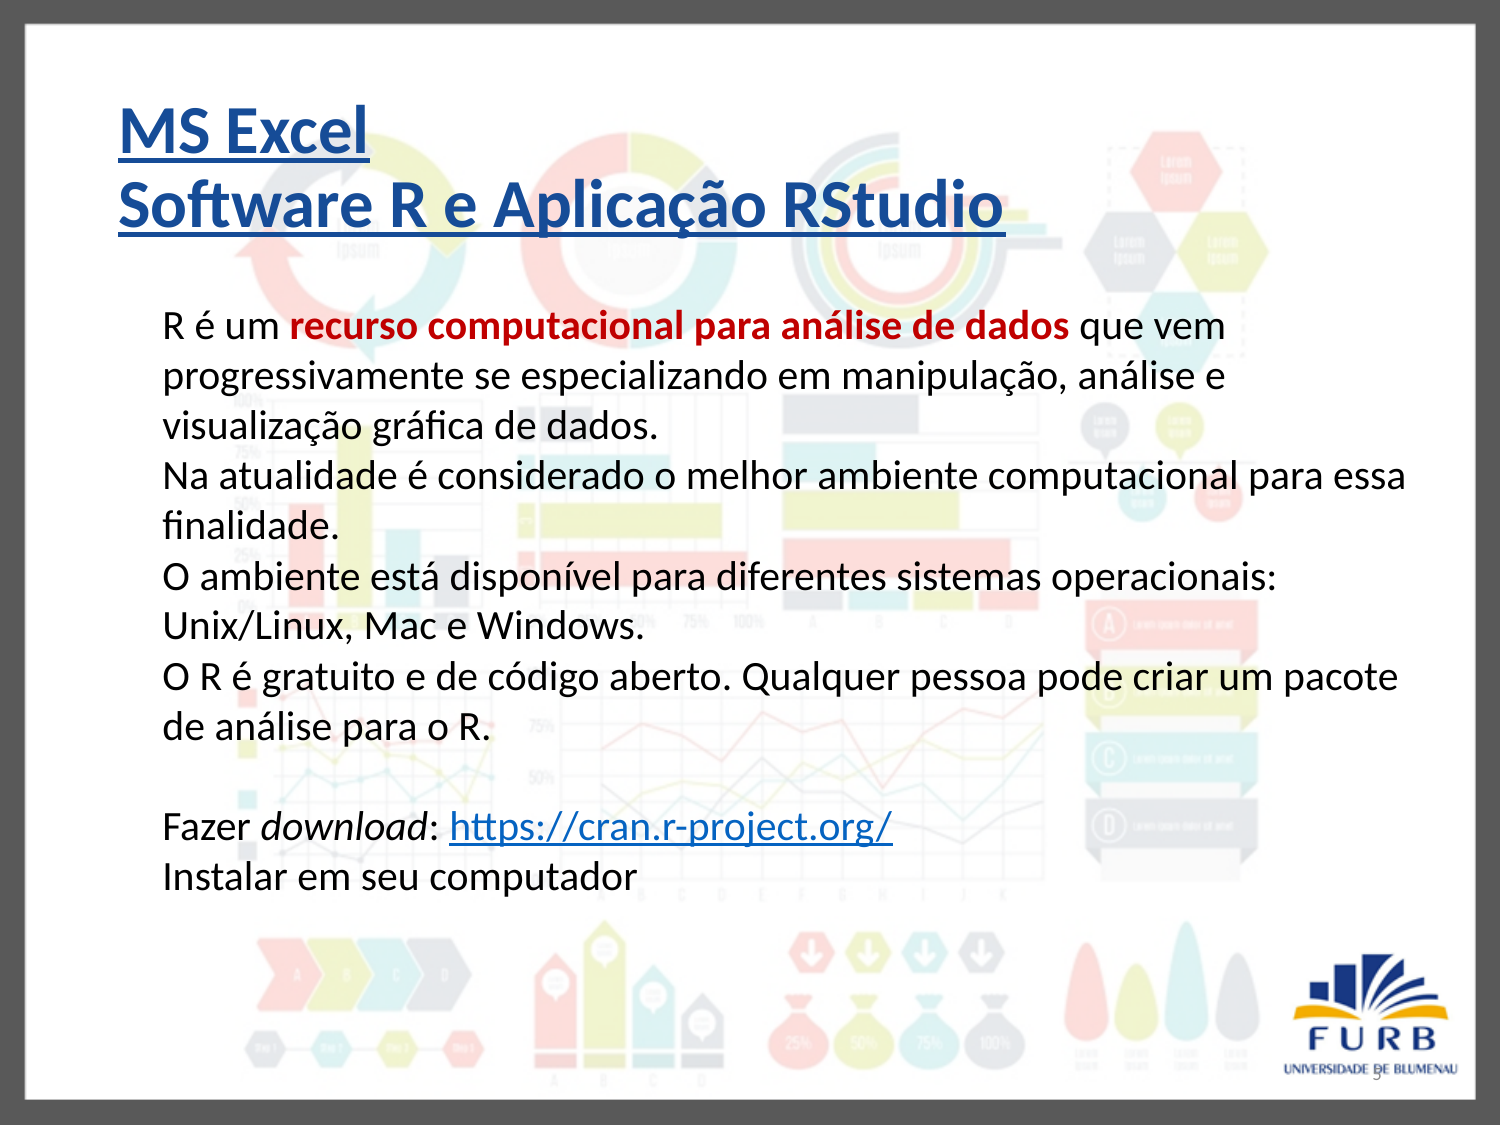

# MS Excel Software R e Aplicação RStudio
R é um recurso computacional para análise de dados que vem progressivamente se especializando em manipulação, análise e visualização gráfica de dados.
Na atualidade é considerado o melhor ambiente computacional para essa finalidade.
O ambiente está disponível para diferentes sistemas operacionais: Unix/Linux, Mac e Windows.
O R é gratuito e de código aberto. Qualquer pessoa pode criar um pacote de análise para o R.

Fazer download: https://cran.r-project.org/
Instalar em seu computador
5